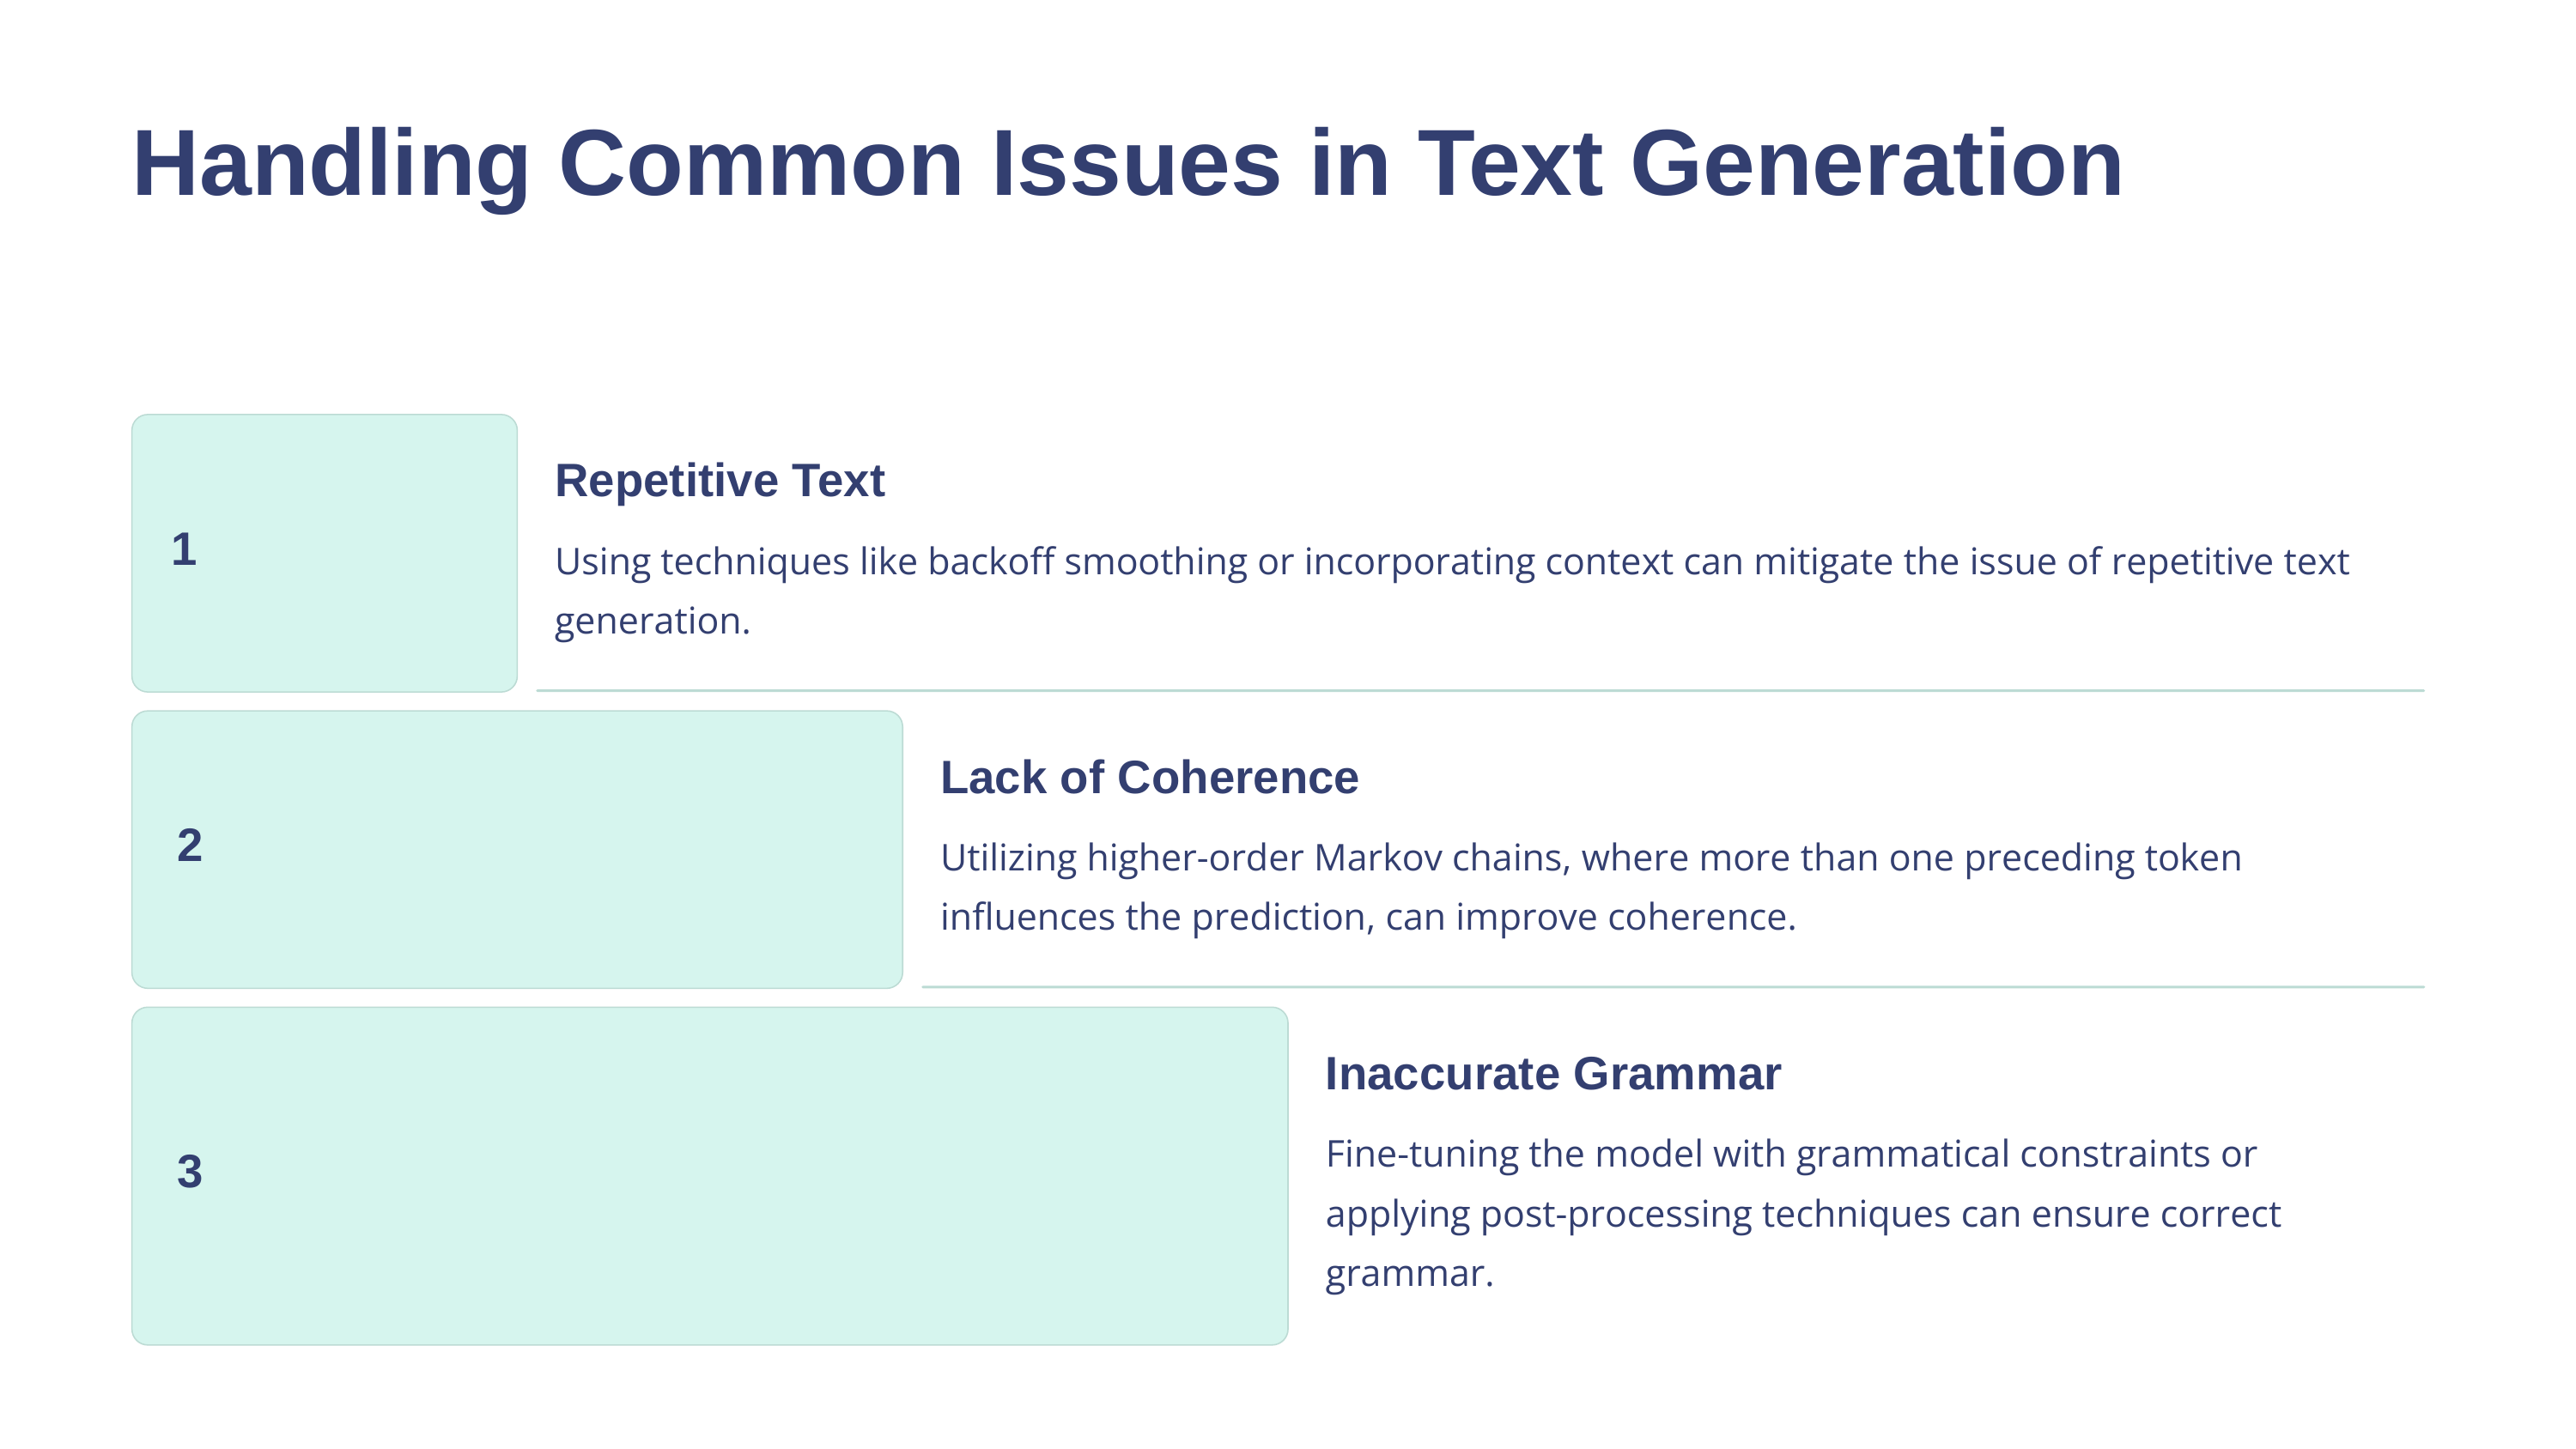

Handling Common Issues in Text Generation

Repetitive Text
1
Using techniques like backoff smoothing or incorporating context can mitigate the issue of repetitive text generation.

Lack of Coherence
2
Utilizing higher-order Markov chains, where more than one preceding token influences the prediction, can improve coherence.

Inaccurate Grammar
Fine-tuning the model with grammatical constraints or applying post-processing techniques can ensure correct grammar.
3